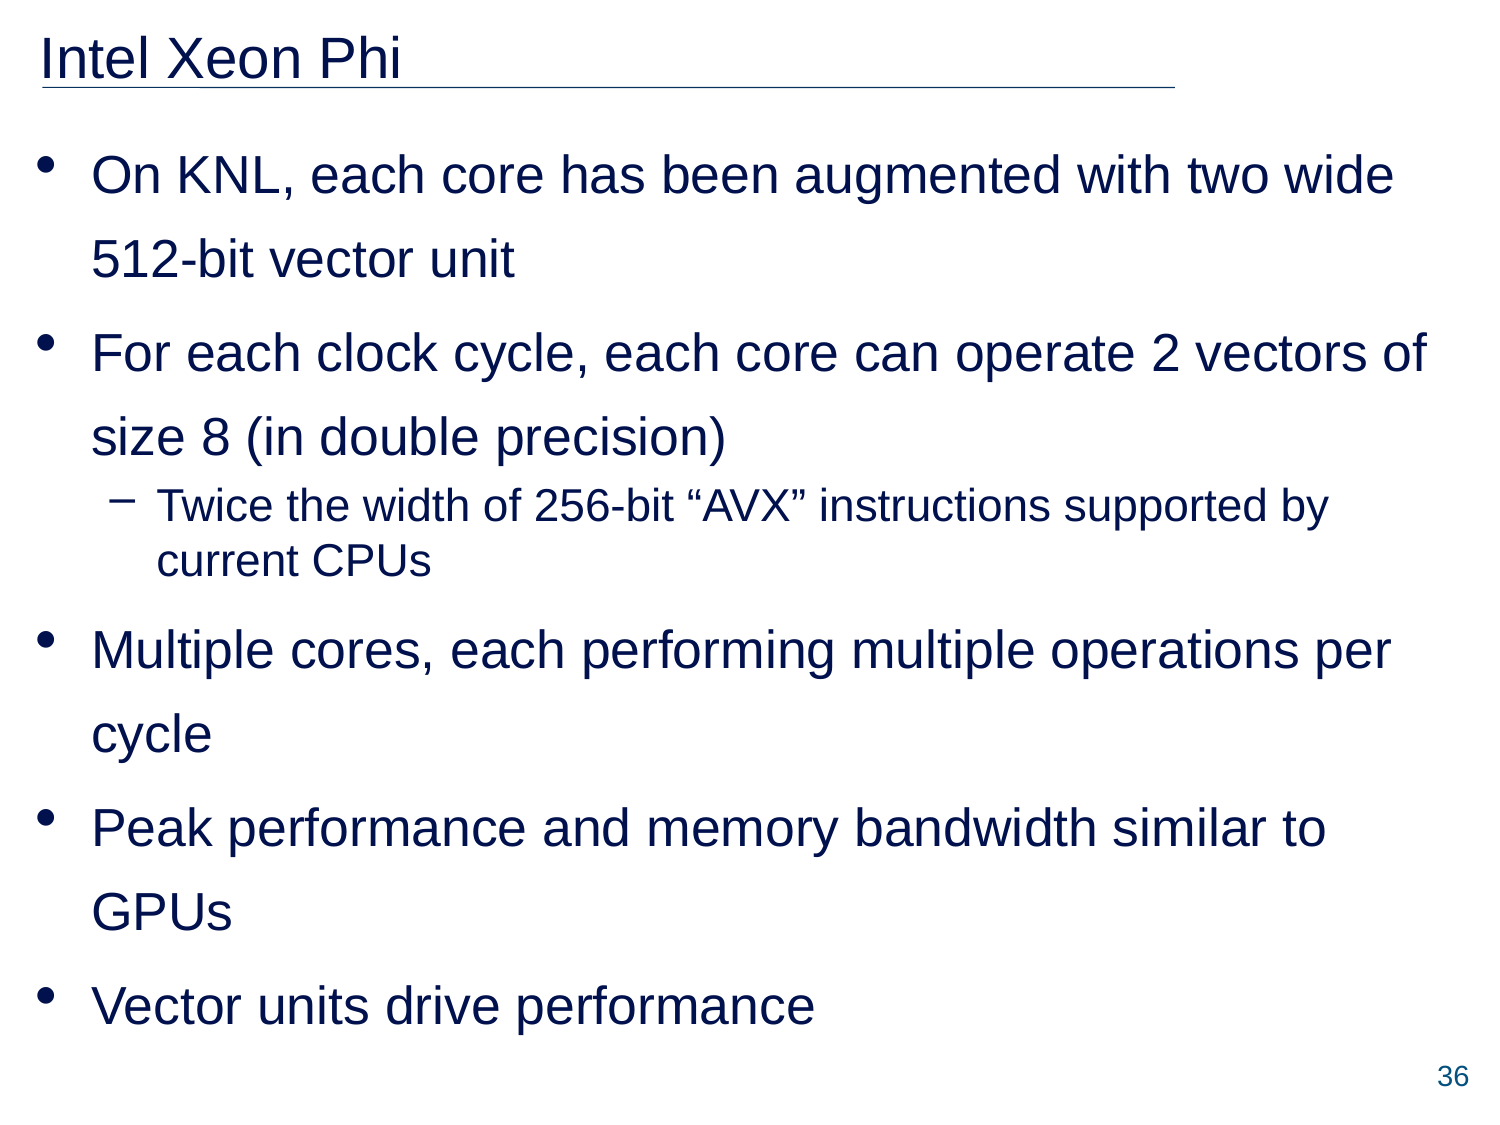

# Intel Xeon Phi
On KNL, each core has been augmented with two wide 512-bit vector unit
For each clock cycle, each core can operate 2 vectors of size 8 (in double precision)
Twice the width of 256-bit “AVX” instructions supported by current CPUs
Multiple cores, each performing multiple operations per cycle
Peak performance and memory bandwidth similar to GPUs
Vector units drive performance

36